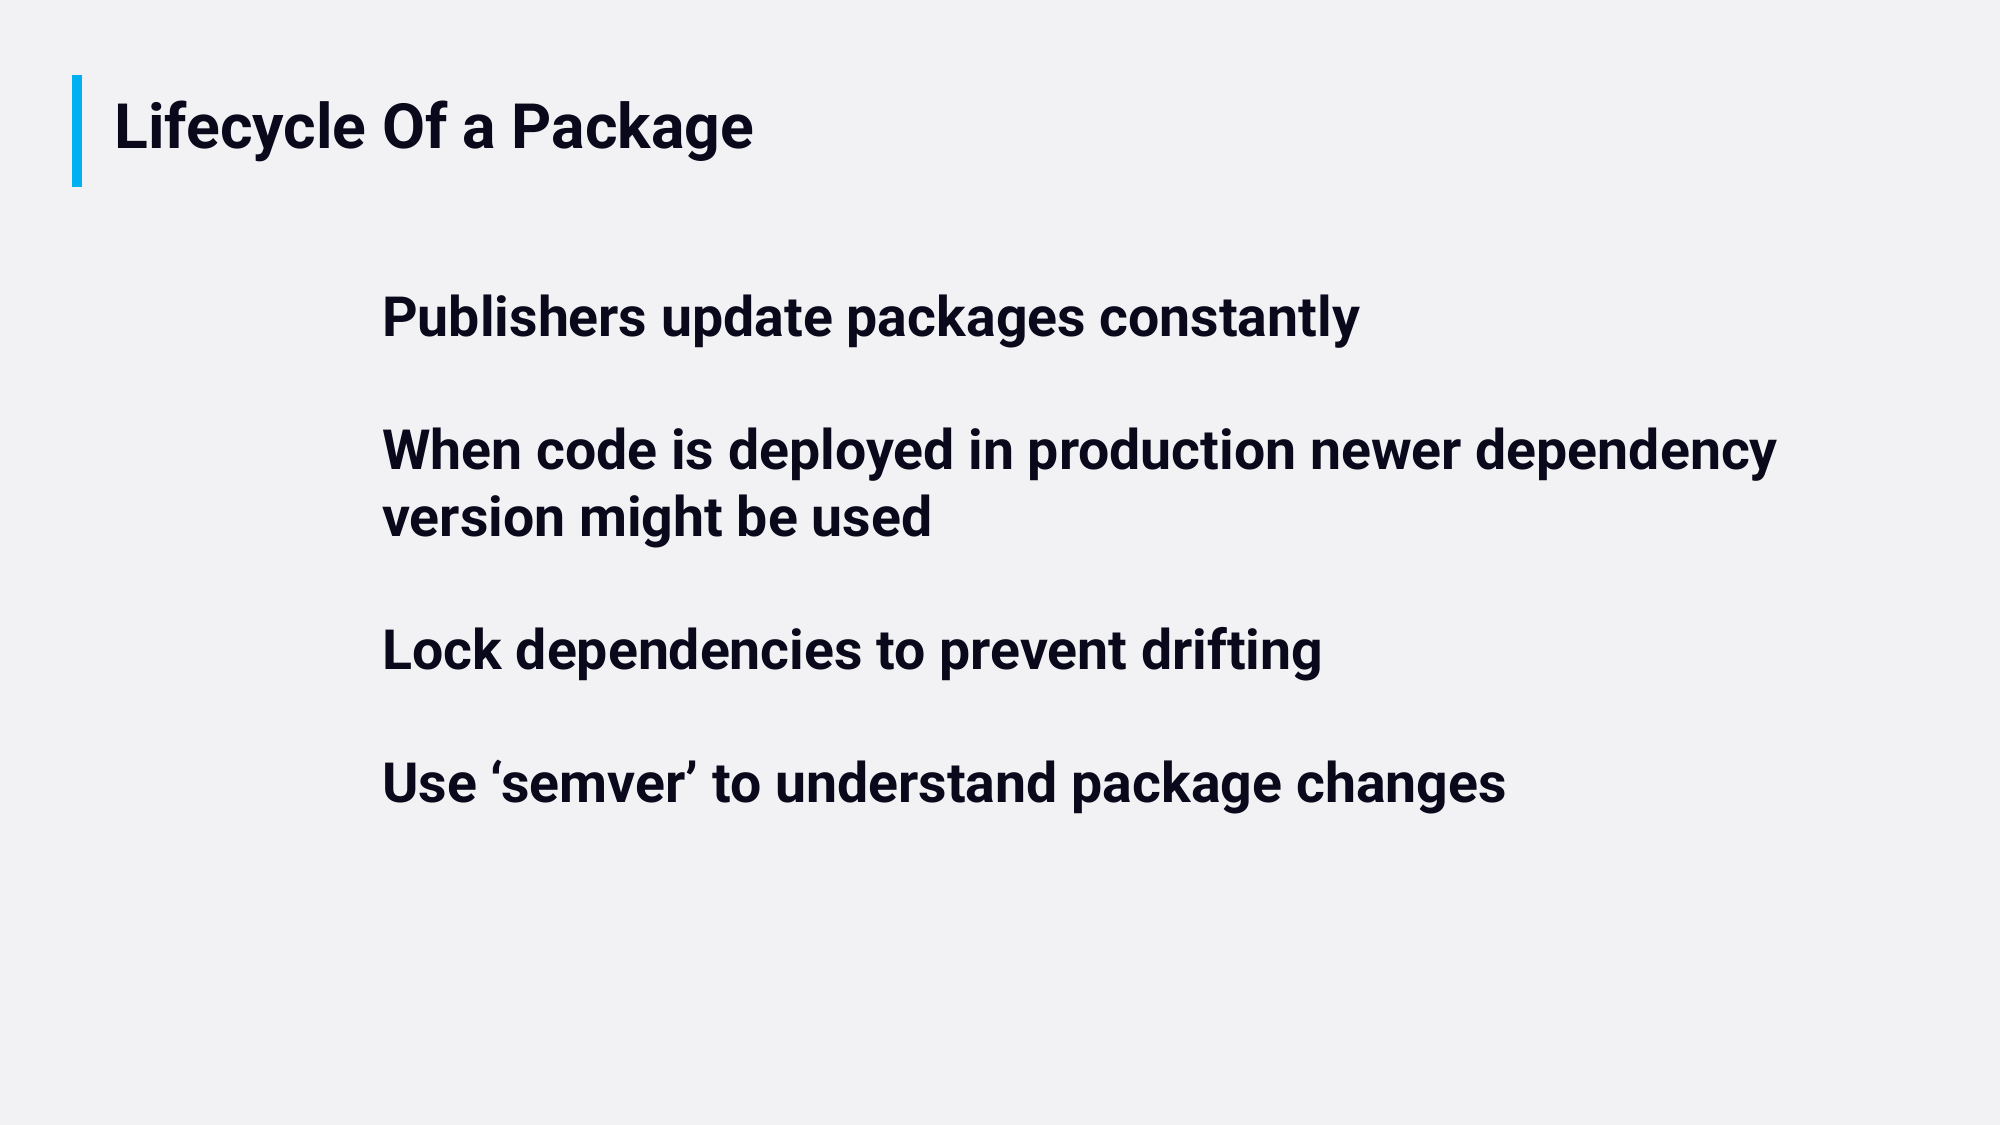

# Lifecycle Of a Package
Publishers update packages constantly

When code is deployed in production newer dependency version might be used

Lock dependencies to prevent drifting

Use ‘semver’ to understand package changes